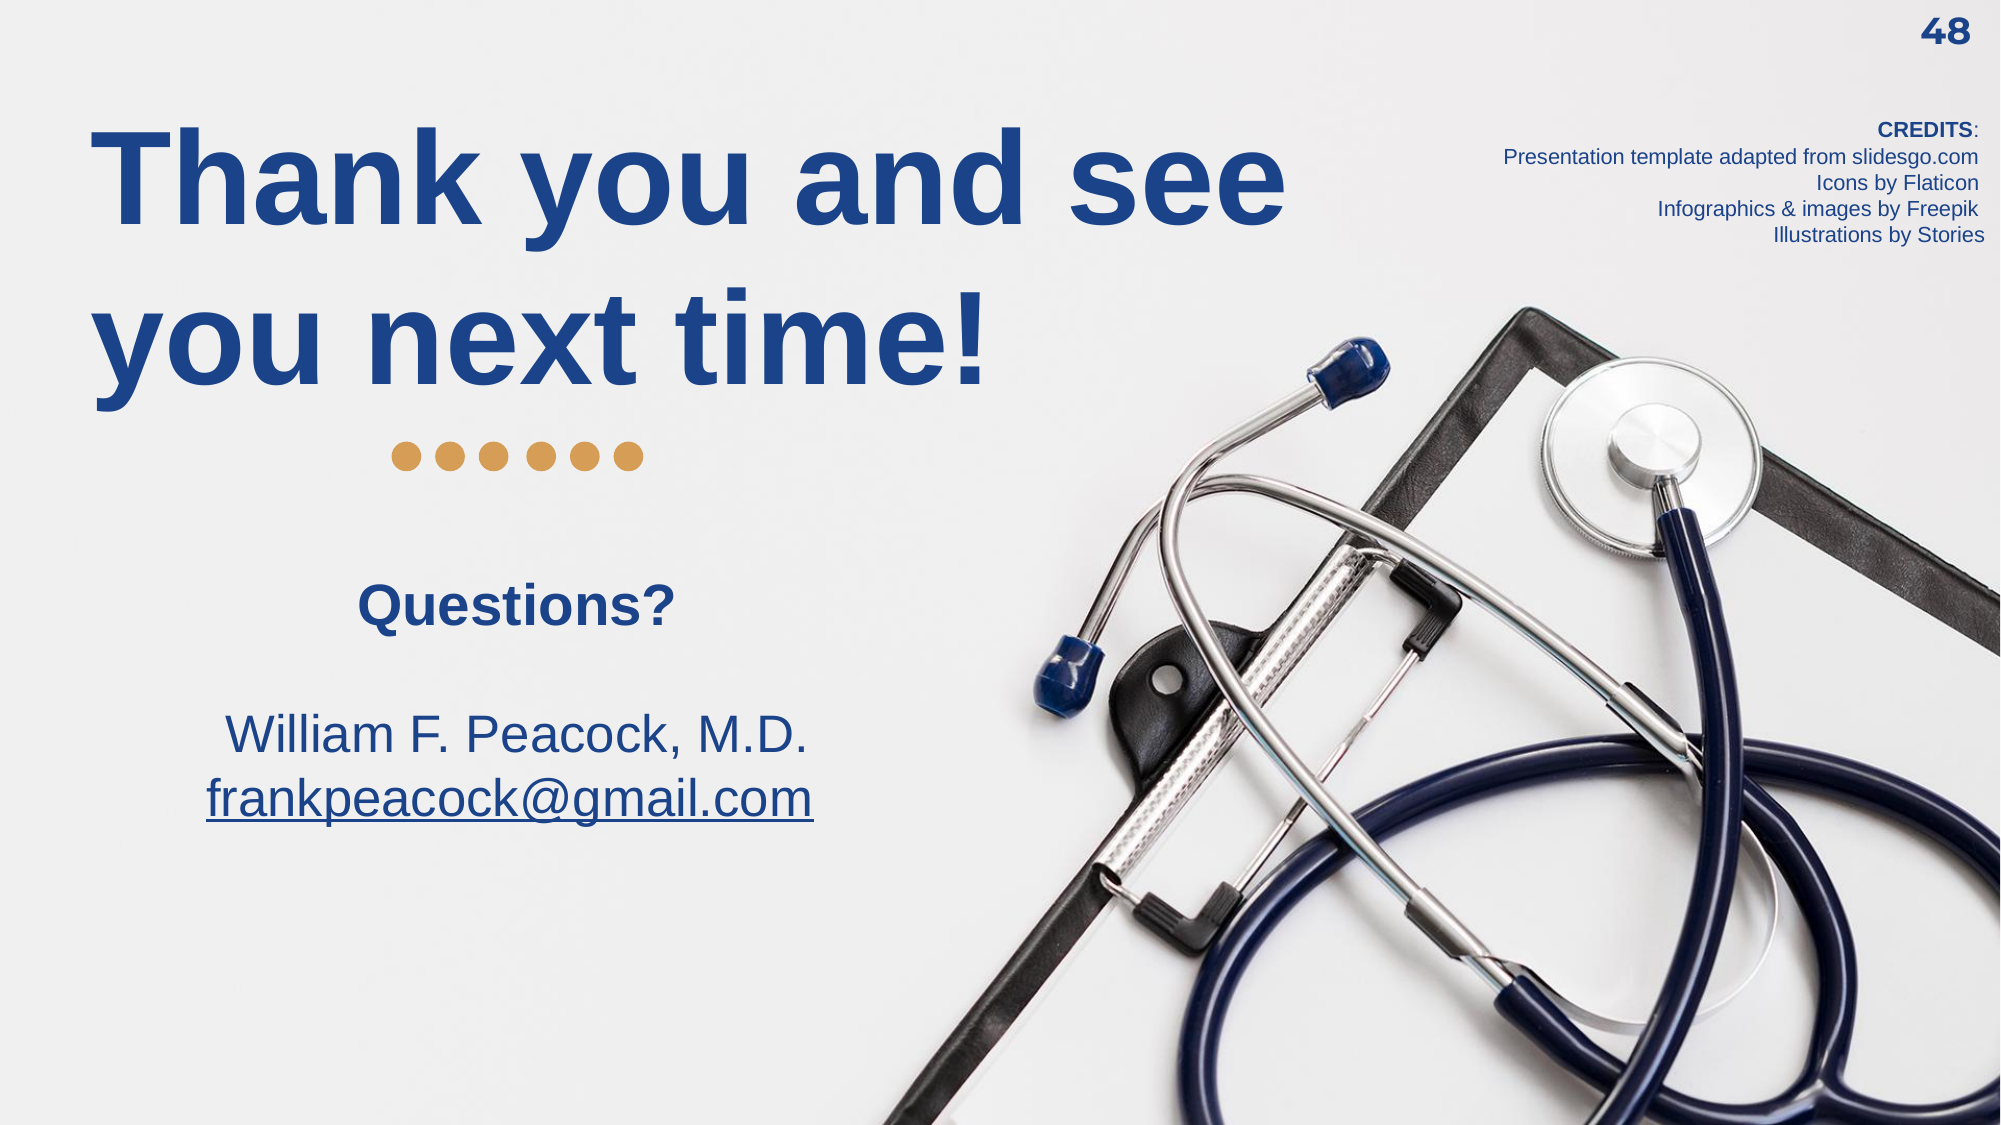

48
# Thank you and see you next time!
CREDITS:
Presentation template adapted from slidesgo.com
Icons by Flaticon
Infographics & images by Freepik
Illustrations by Stories

Questions?

William F. Peacock, M.D.
frankpeacock@gmail.com